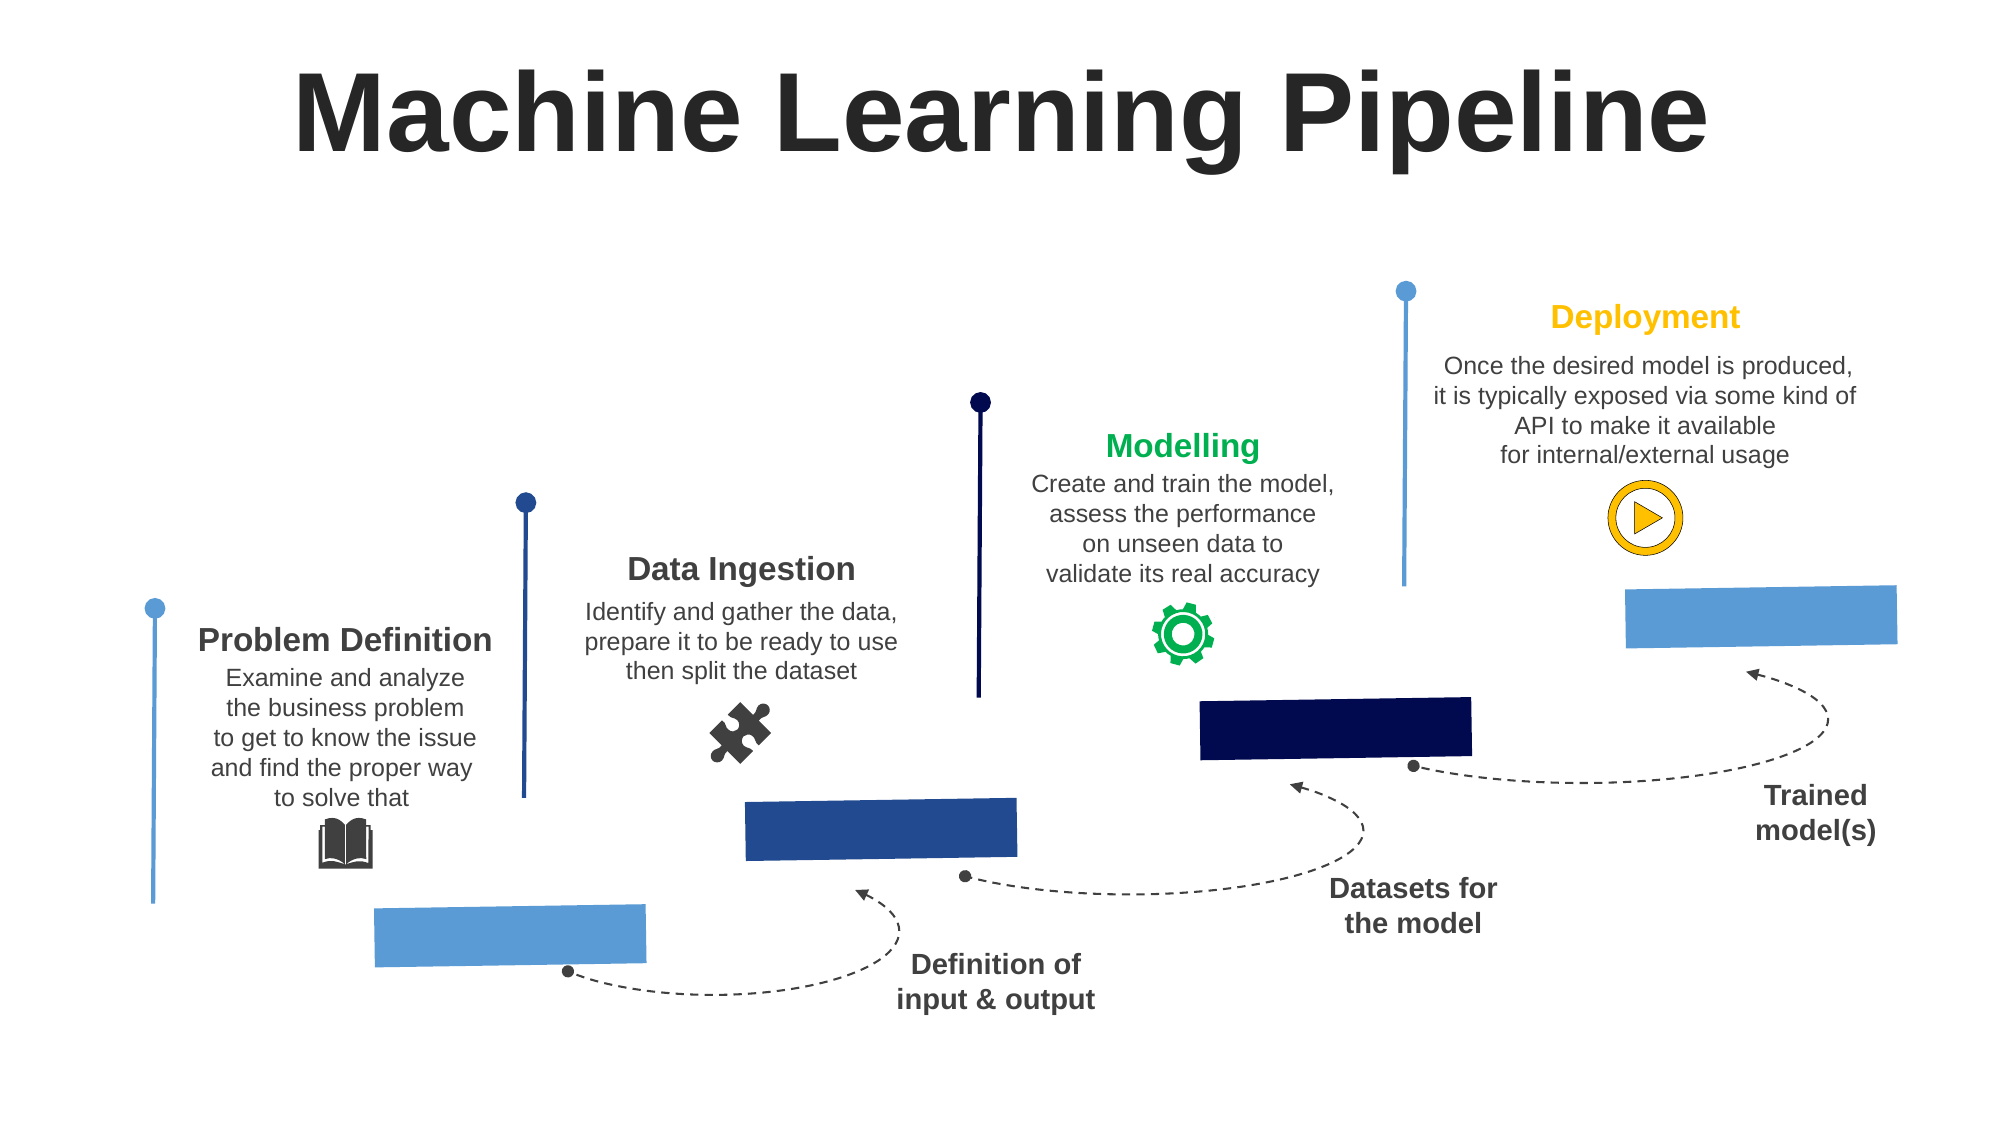

Machine Learning Pipeline
Deployment
 Once the desired model is produced, it is typically exposed via some kind of API to make it available
for internal/external usage

Trained model(s)
Modelling
Create and train the model, assess the performance
on unseen data to
validate its real accuracy

Datasets for the model
Data Ingestion
Identify and gather the data,
prepare it to be ready to use then split the dataset

Definition of input & output
Problem Definition
Examine and analyze
 the business problem
to get to know the issue and find the proper way
to solve that